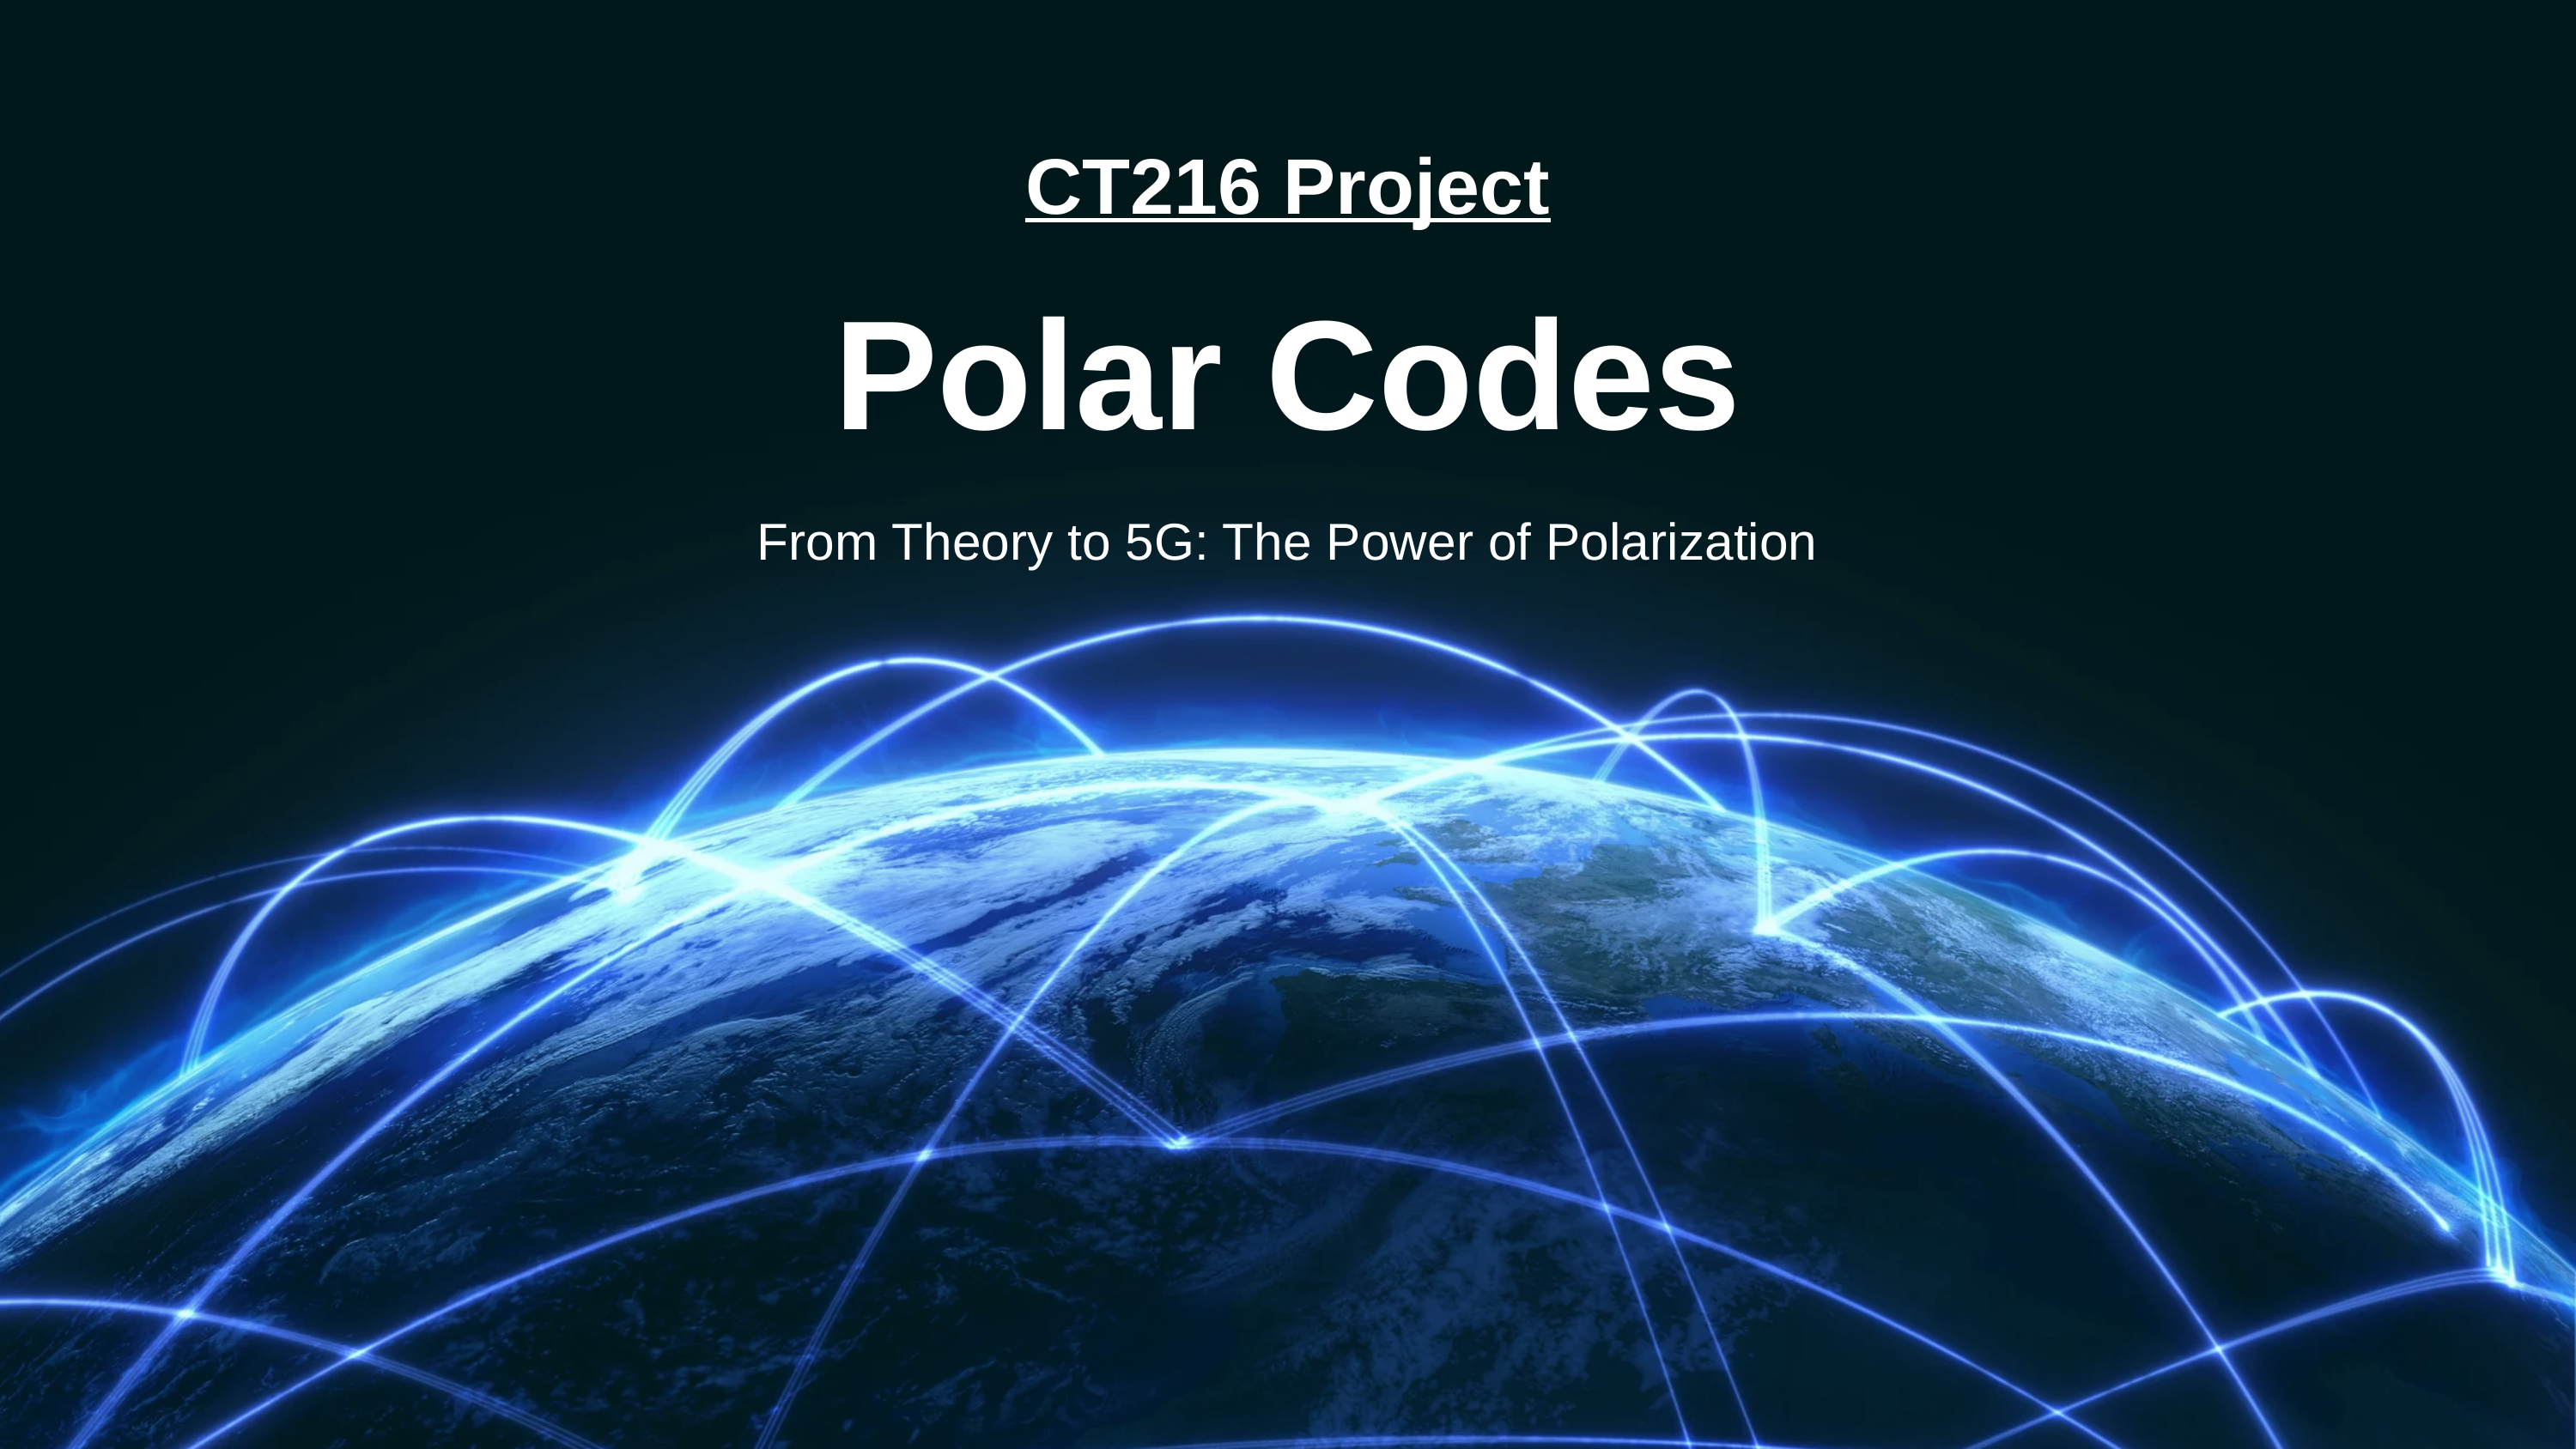

CT216 Project
Polar Codes
From Theory to 5G: The Power of Polarization